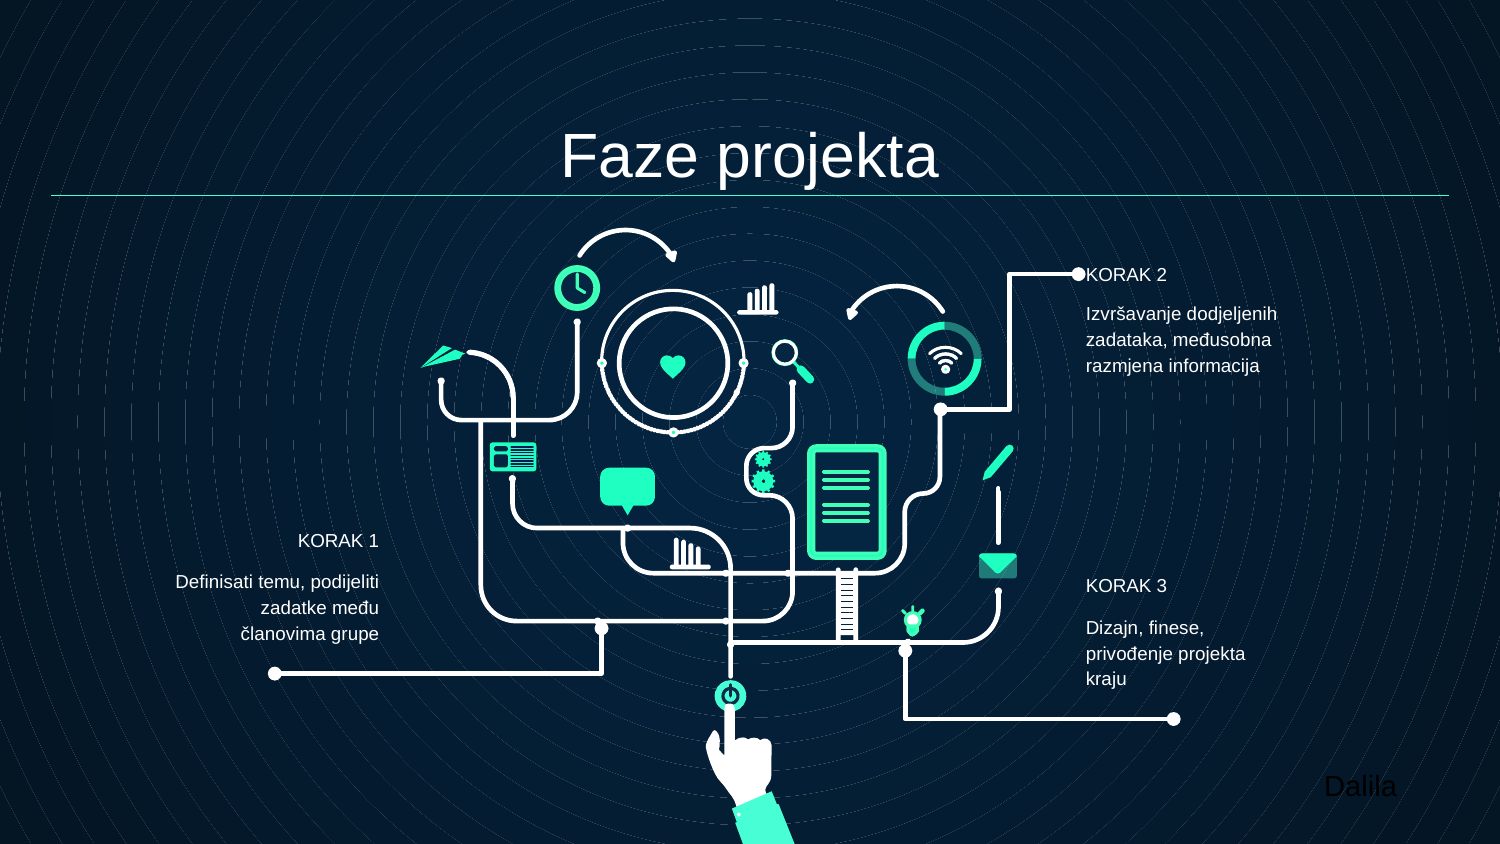

# Faze projekta

KORAK 2

Izvršavanje dodjeljenih zadataka, međusobna razmjena informacija

KORAK 1

Definisati temu, podijeliti zadatke među članovima grupe

KORAK 3

Dizajn, finese, privođenje projekta kraju

Dalila